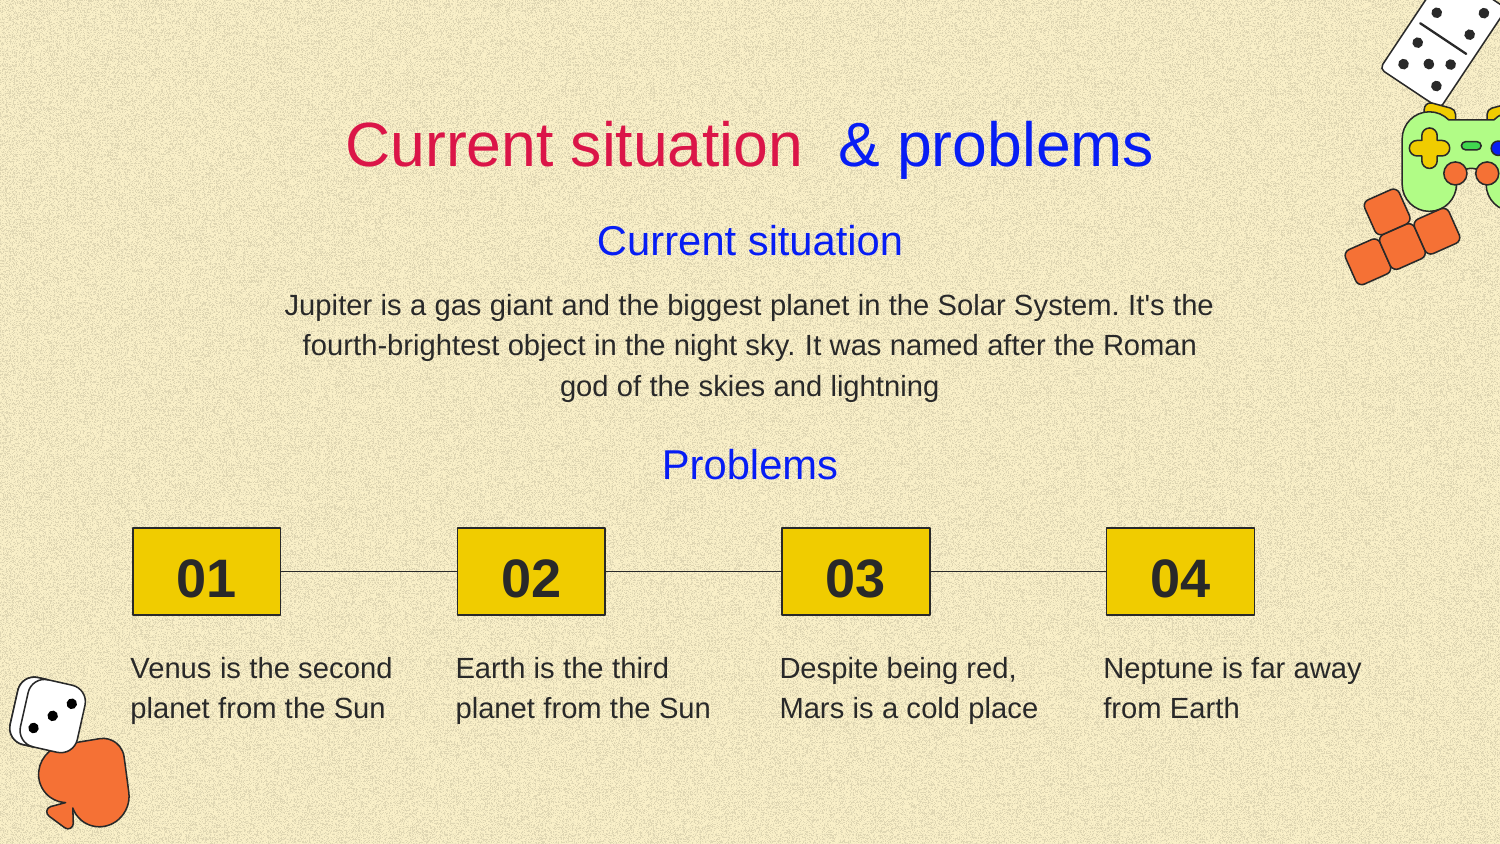

# Current situation  & problems

Current situation
Jupiter is a gas giant and the biggest planet in the Solar System. It's the fourth-brightest object in the night sky. It was named after the Roman god of the skies and lightning

Problems
01
02
03
04
Venus is the second planet from the Sun
Earth is the third planet from the Sun
Despite being red, Mars is a cold place
Neptune is far away from Earth